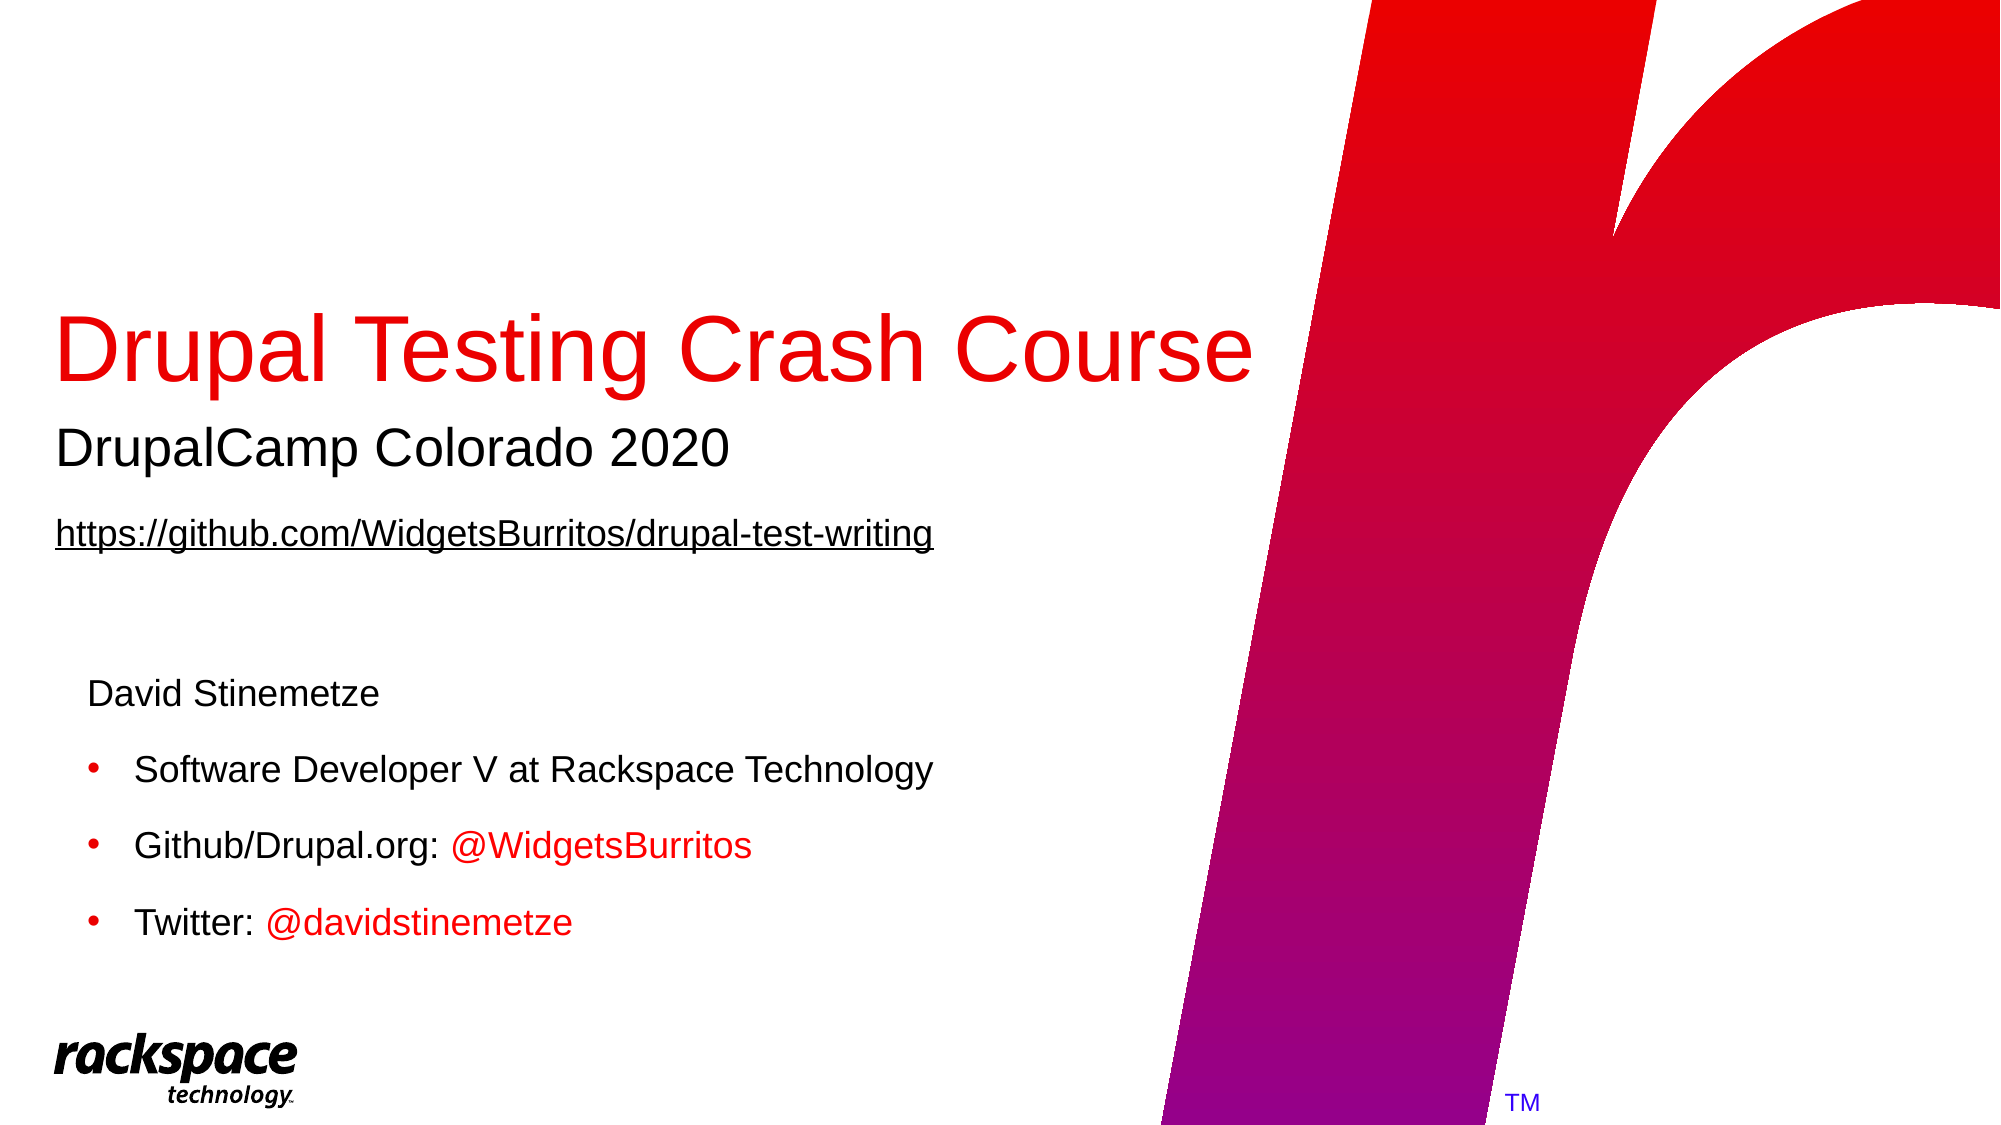

# Drupal Testing Crash Course
DrupalCamp Colorado 2020
https://github.com/WidgetsBurritos/drupal-test-writing
David Stinemetze
Software Developer V at Rackspace Technology
Github/Drupal.org: @WidgetsBurritos
Twitter: @davidstinemetze